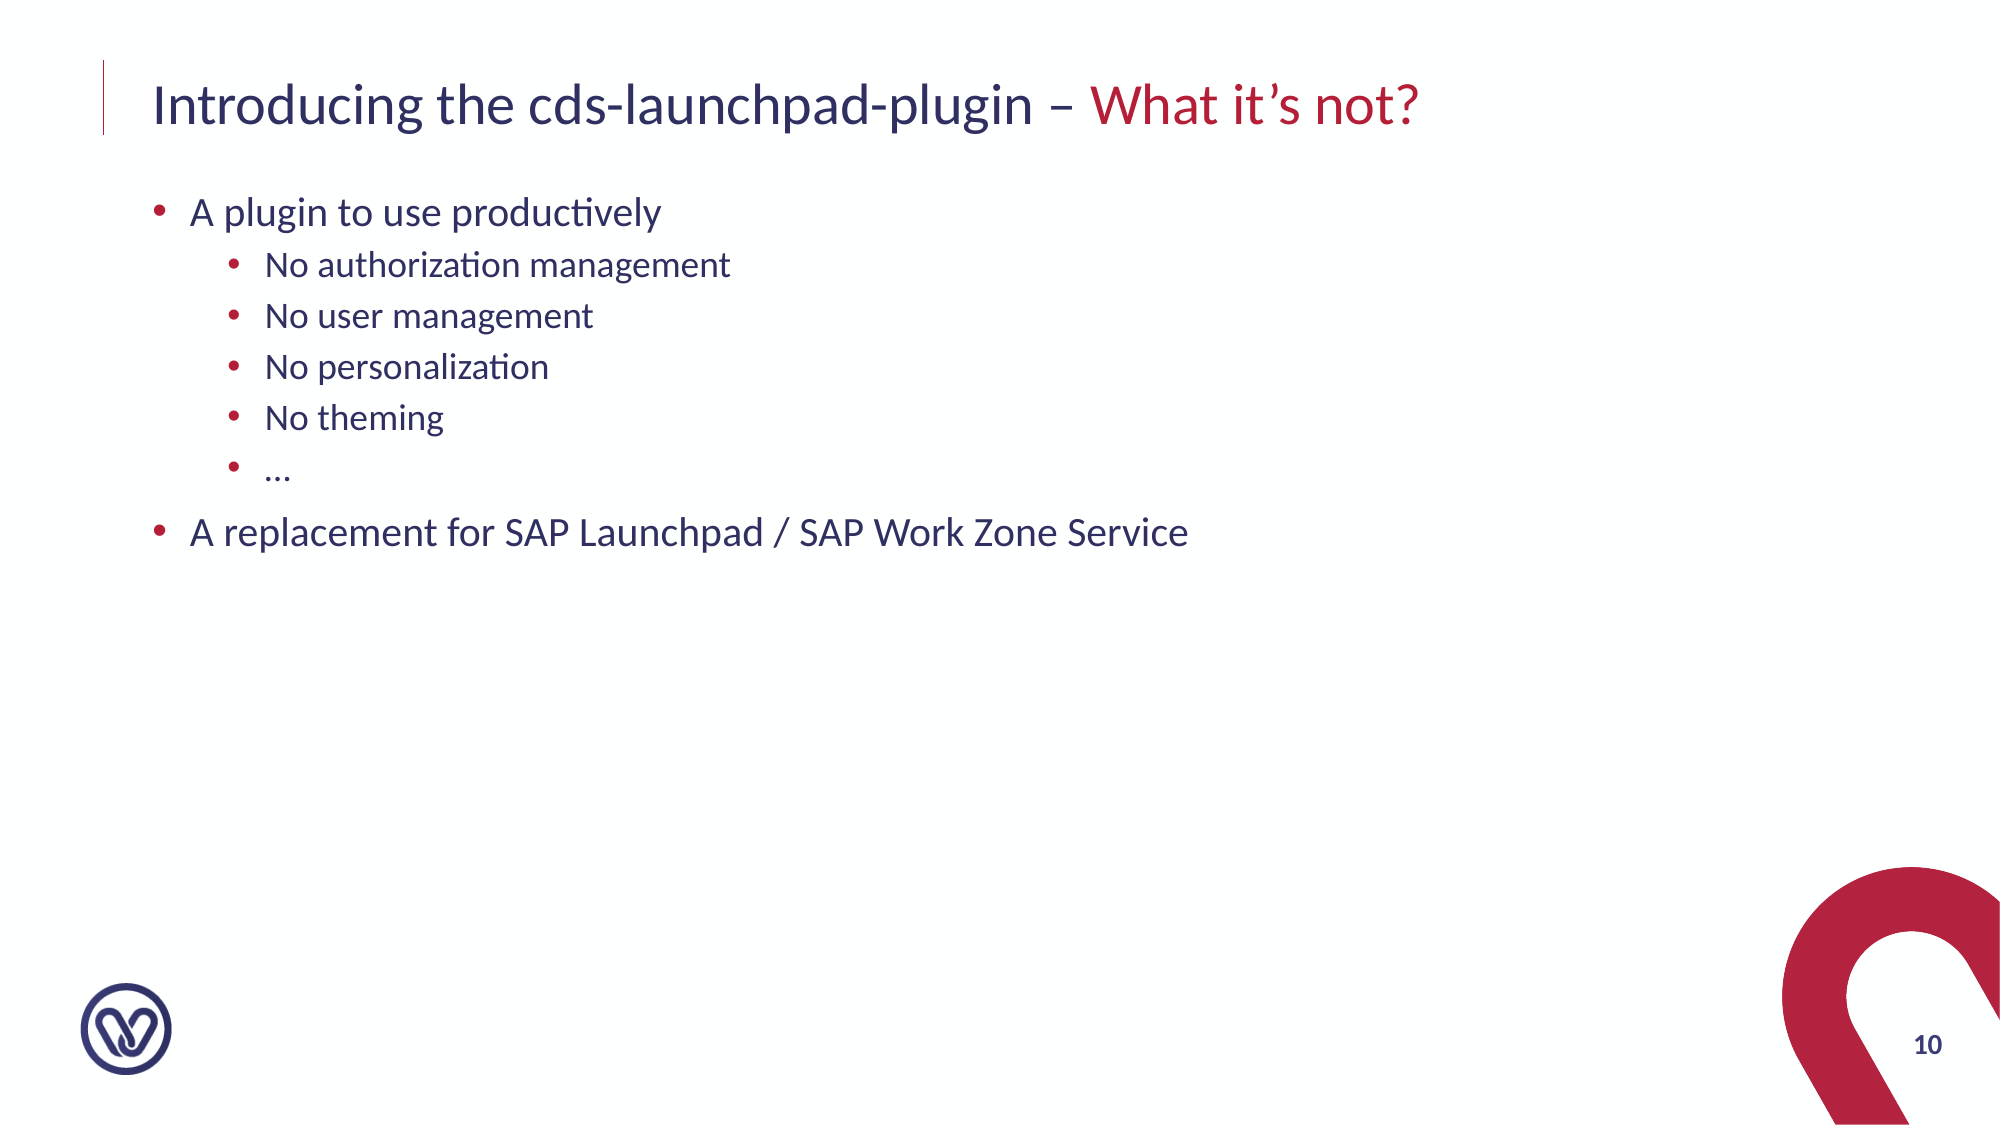

# Introducing the cds-launchpad-plugin – What it’s not?
A plugin to use productively
No authorization management
No user management
No personalization
No theming
…
A replacement for SAP Launchpad / SAP Work Zone Service

10